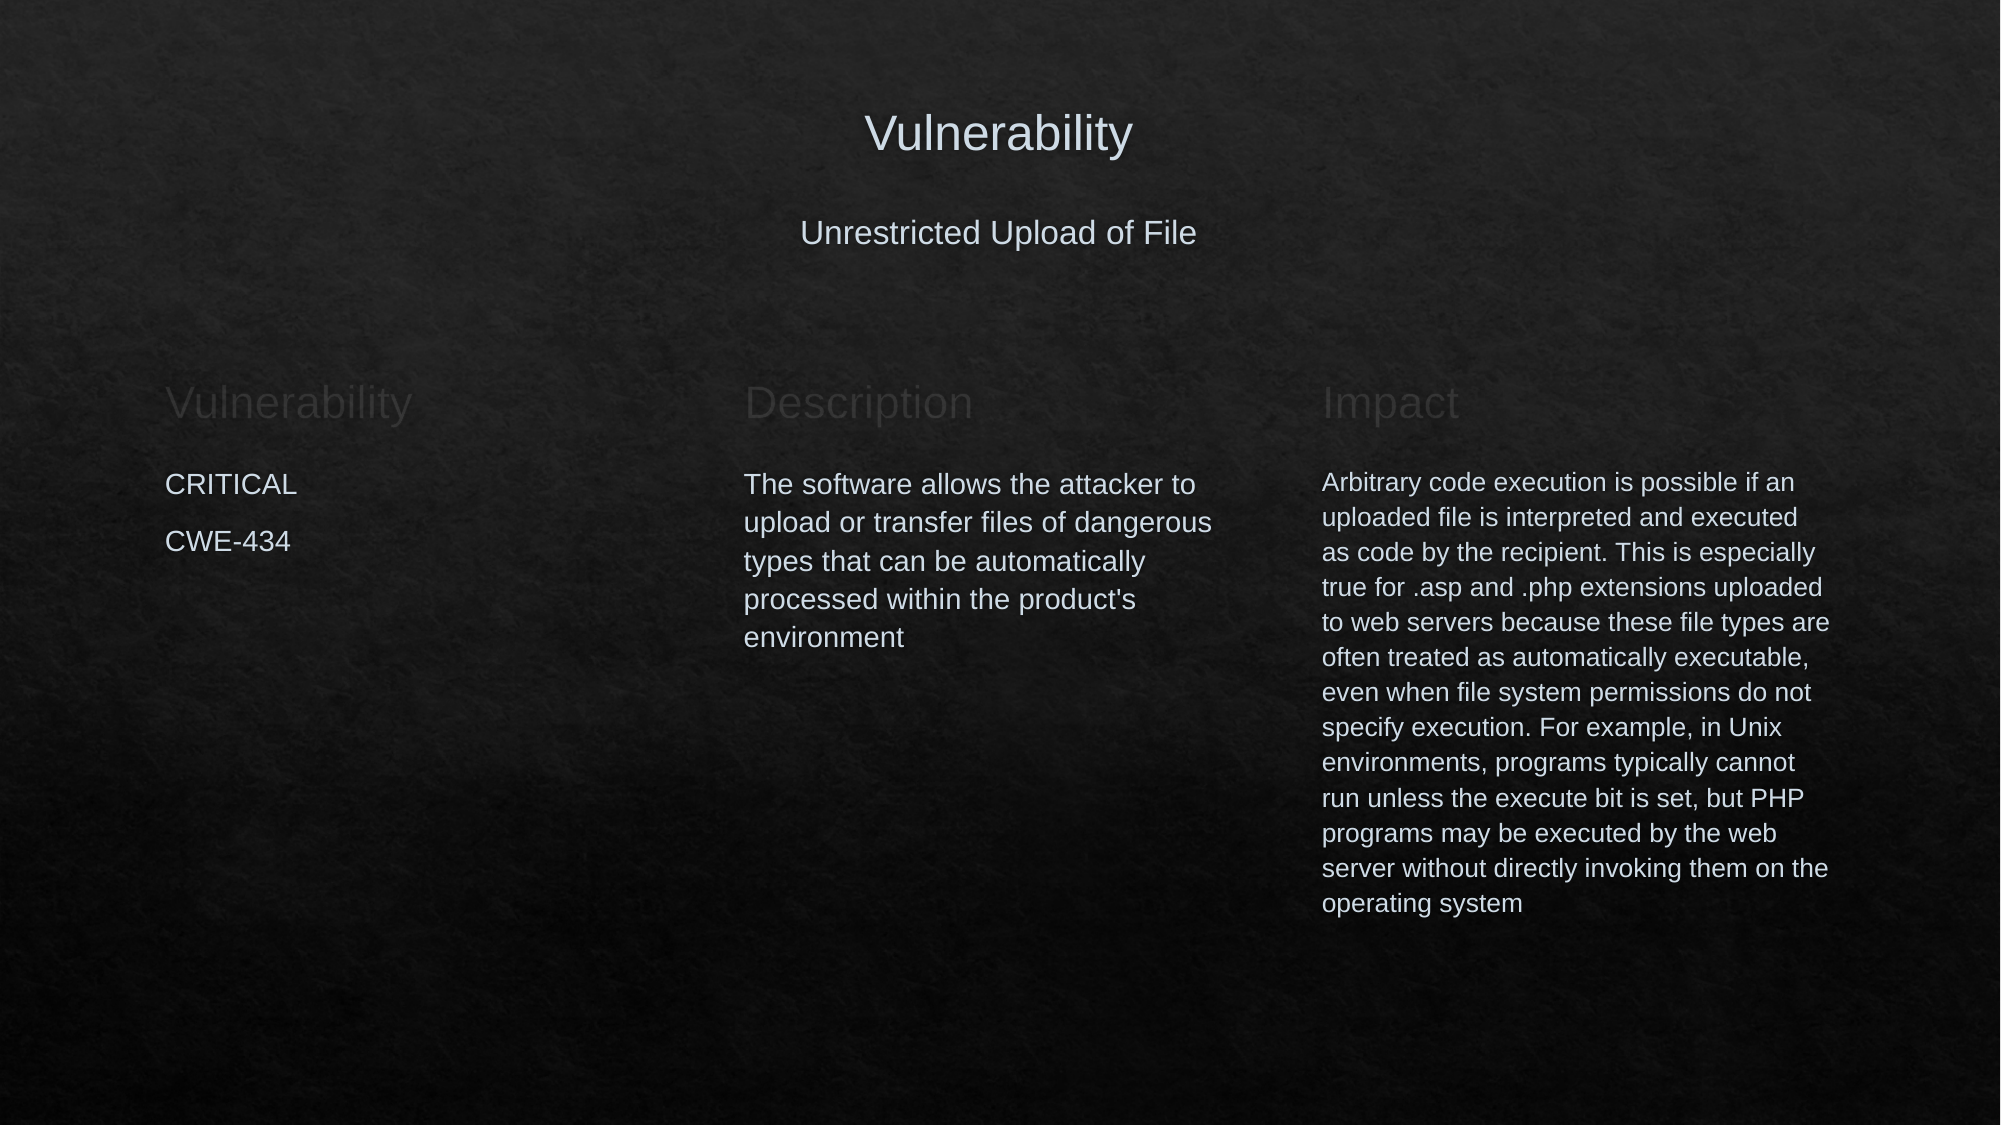

# Vulnerability Unrestricted Upload of File
Description
Vulnerability
Impact
Arbitrary code execution is possible if an uploaded file is interpreted and executed as code by the recipient. This is especially true for .asp and .php extensions uploaded to web servers because these file types are often treated as automatically executable, even when file system permissions do not specify execution. For example, in Unix environments, programs typically cannot run unless the execute bit is set, but PHP programs may be executed by the web server without directly invoking them on the operating system
CRITICAL
CWE-434
The software allows the attacker to upload or transfer files of dangerous types that can be automatically processed within the product's environment